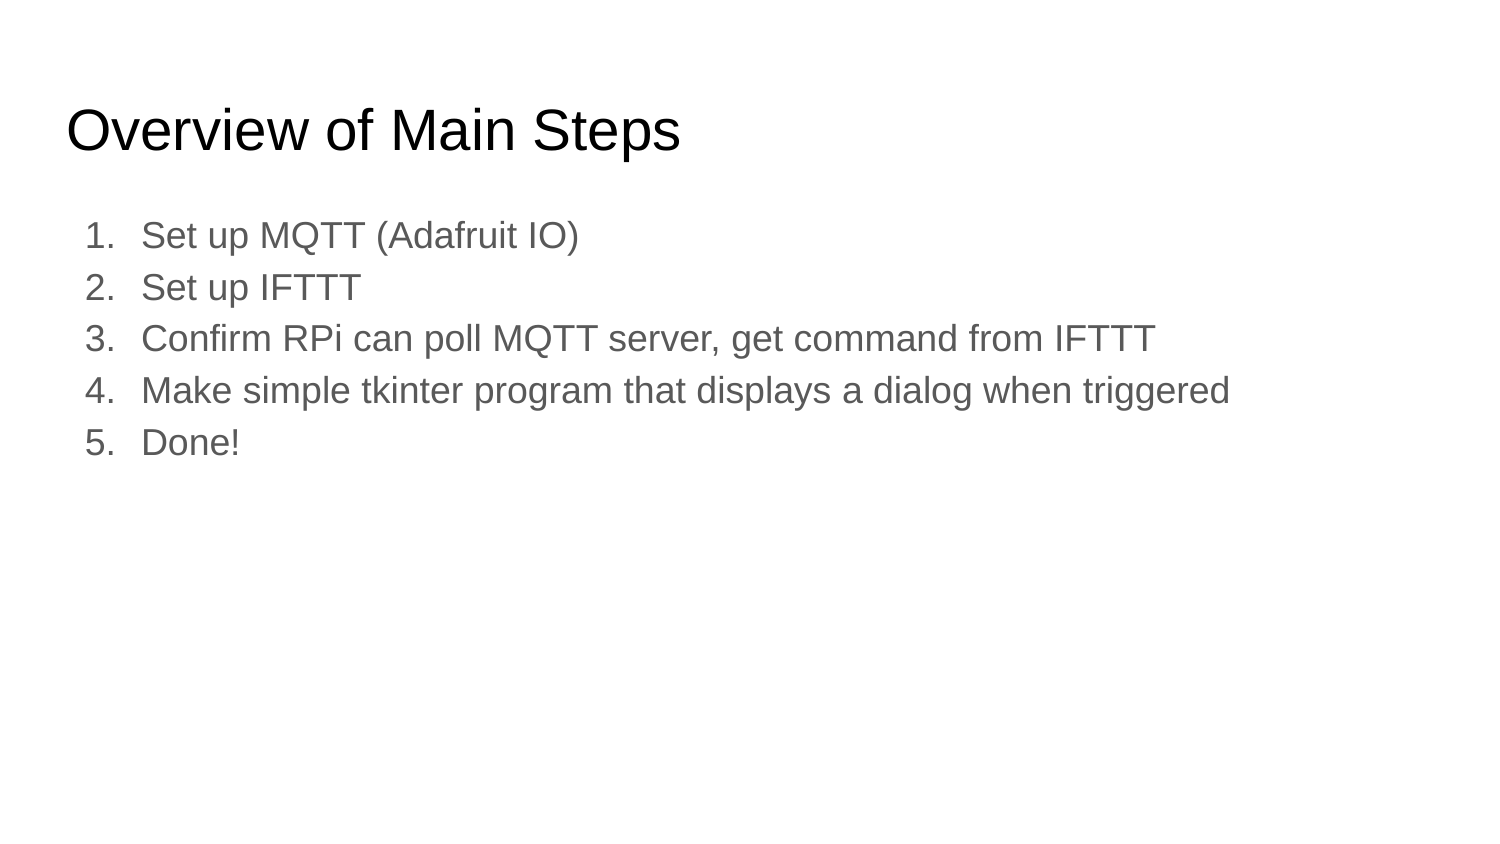

# Overview of Main Steps
Set up MQTT (Adafruit IO)
Set up IFTTT
Confirm RPi can poll MQTT server, get command from IFTTT
Make simple tkinter program that displays a dialog when triggered
Done!